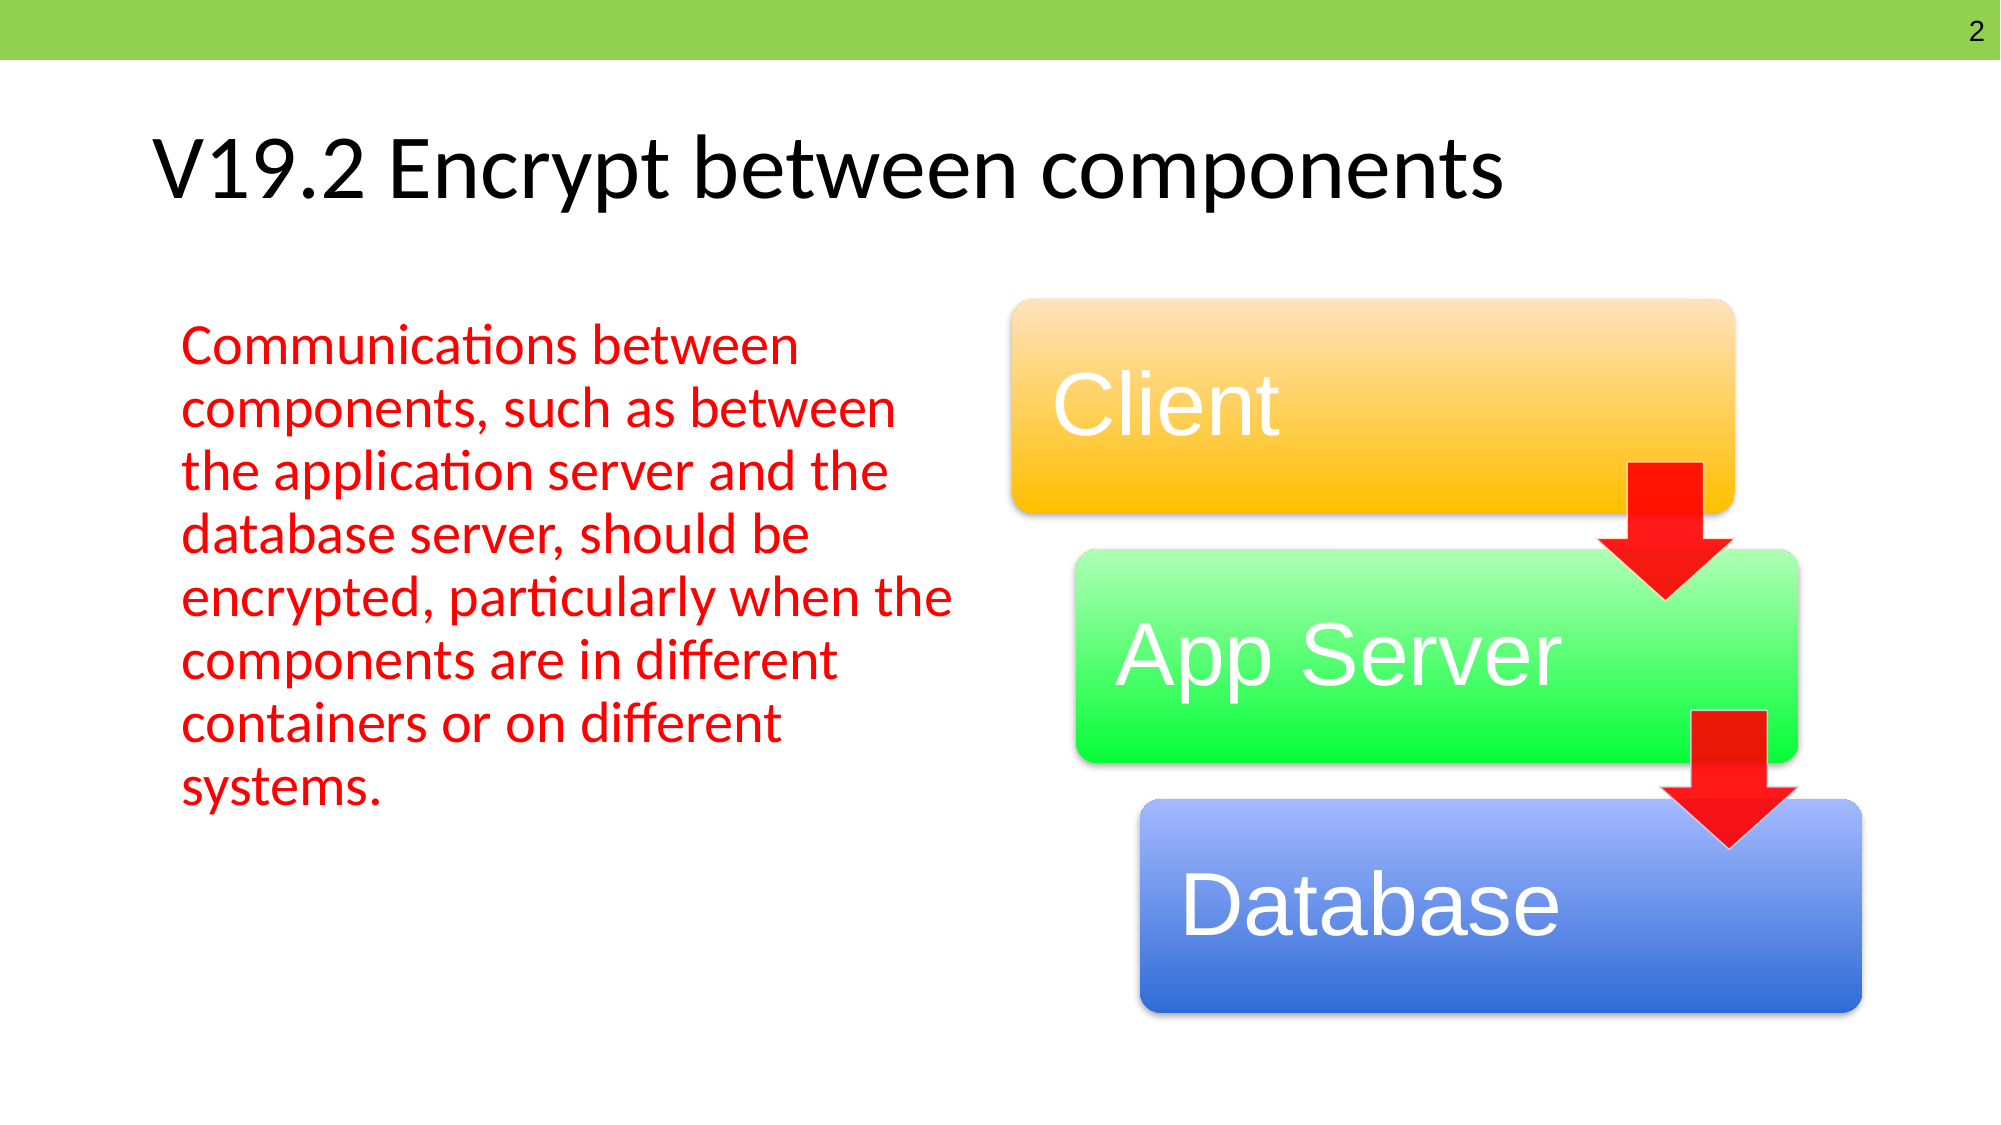

# V19.2 Encrypt between components
Communications between components, such as between the application server and the database server, should be encrypted, particularly when the components are in different containers or on different systems.
Client
App Server
Database